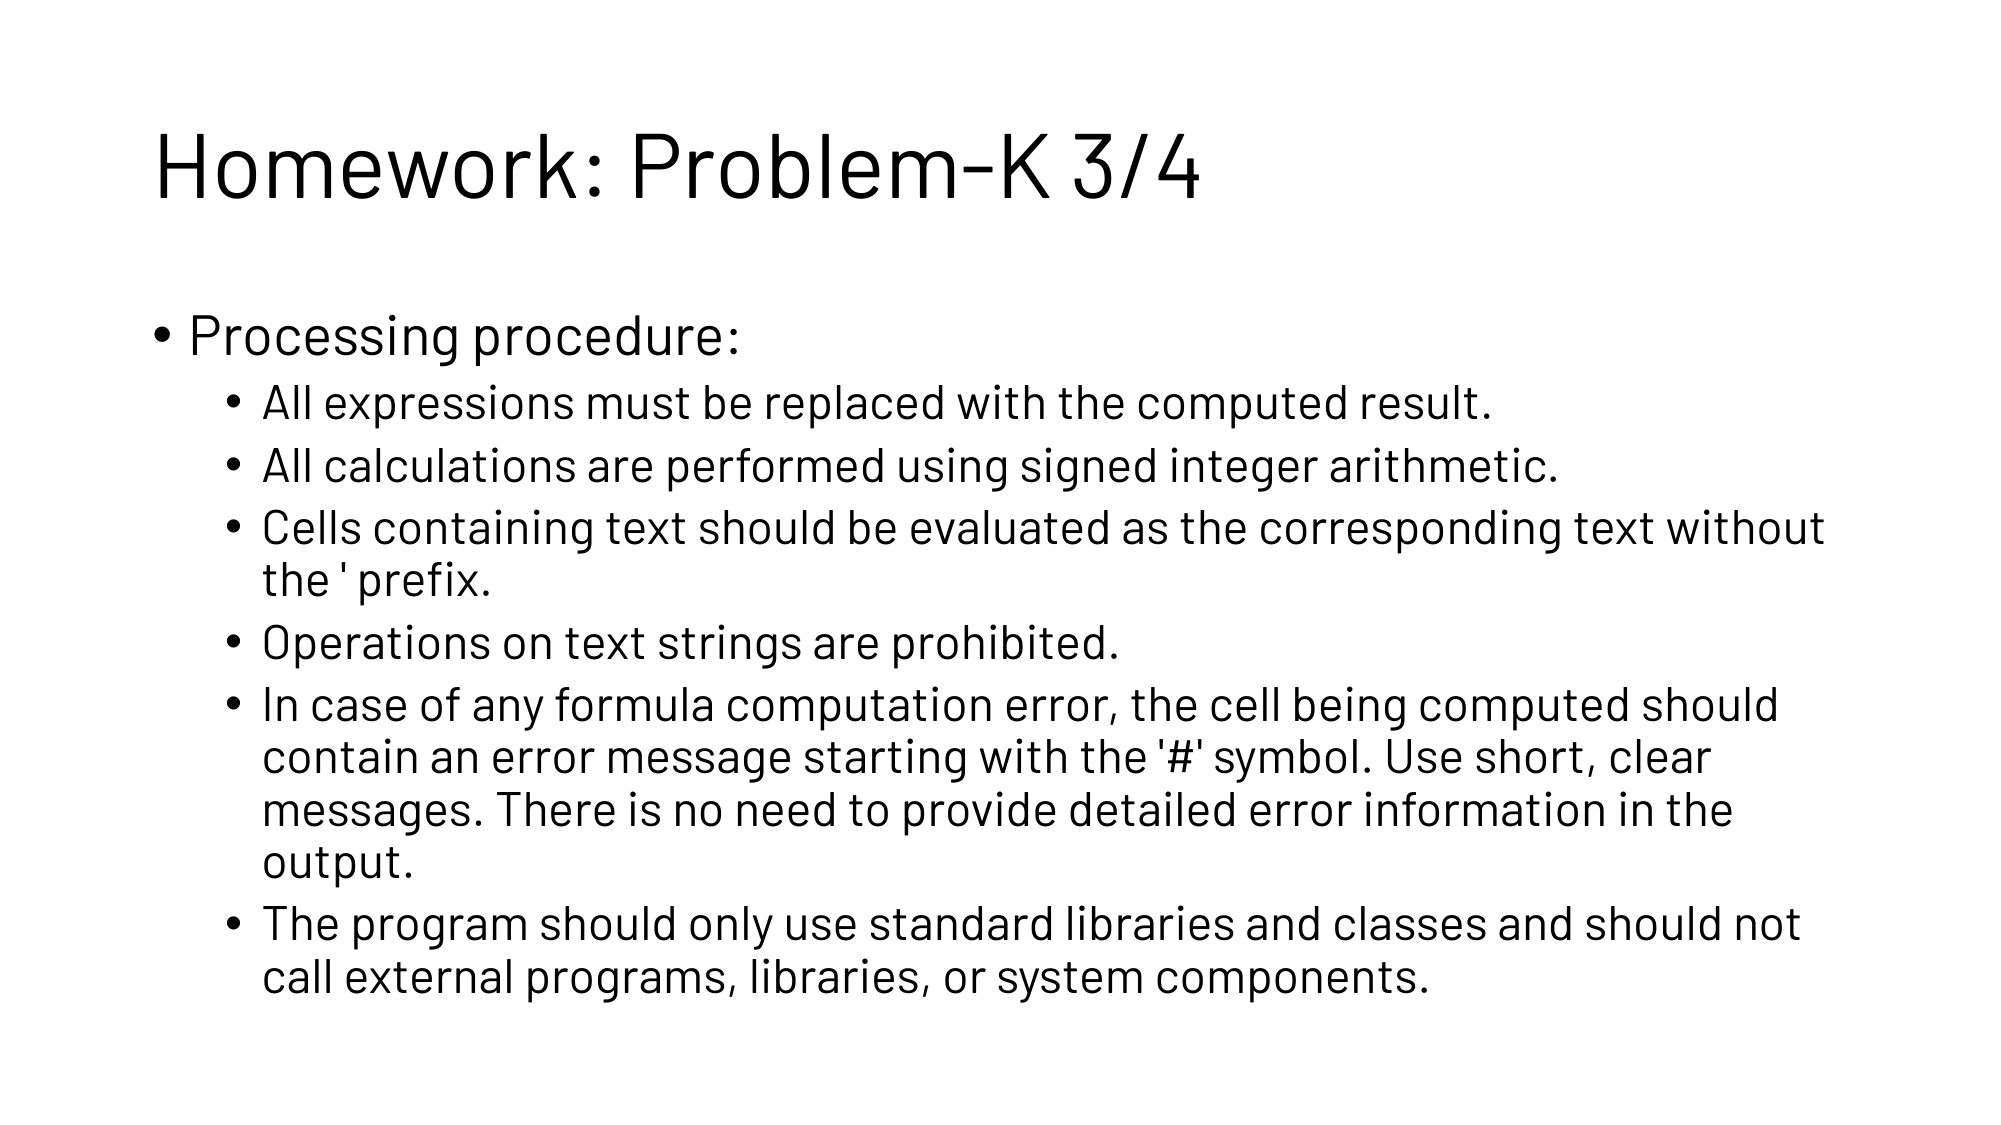

# Homework: Problem-K 3/4
Processing procedure:
All expressions must be replaced with the computed result.
All calculations are performed using signed integer arithmetic.
Cells containing text should be evaluated as the corresponding text without the ' prefix.
Operations on text strings are prohibited.
In case of any formula computation error, the cell being computed should contain an error message starting with the '#' symbol. Use short, clear messages. There is no need to provide detailed error information in the output.
The program should only use standard libraries and classes and should not call external programs, libraries, or system components.